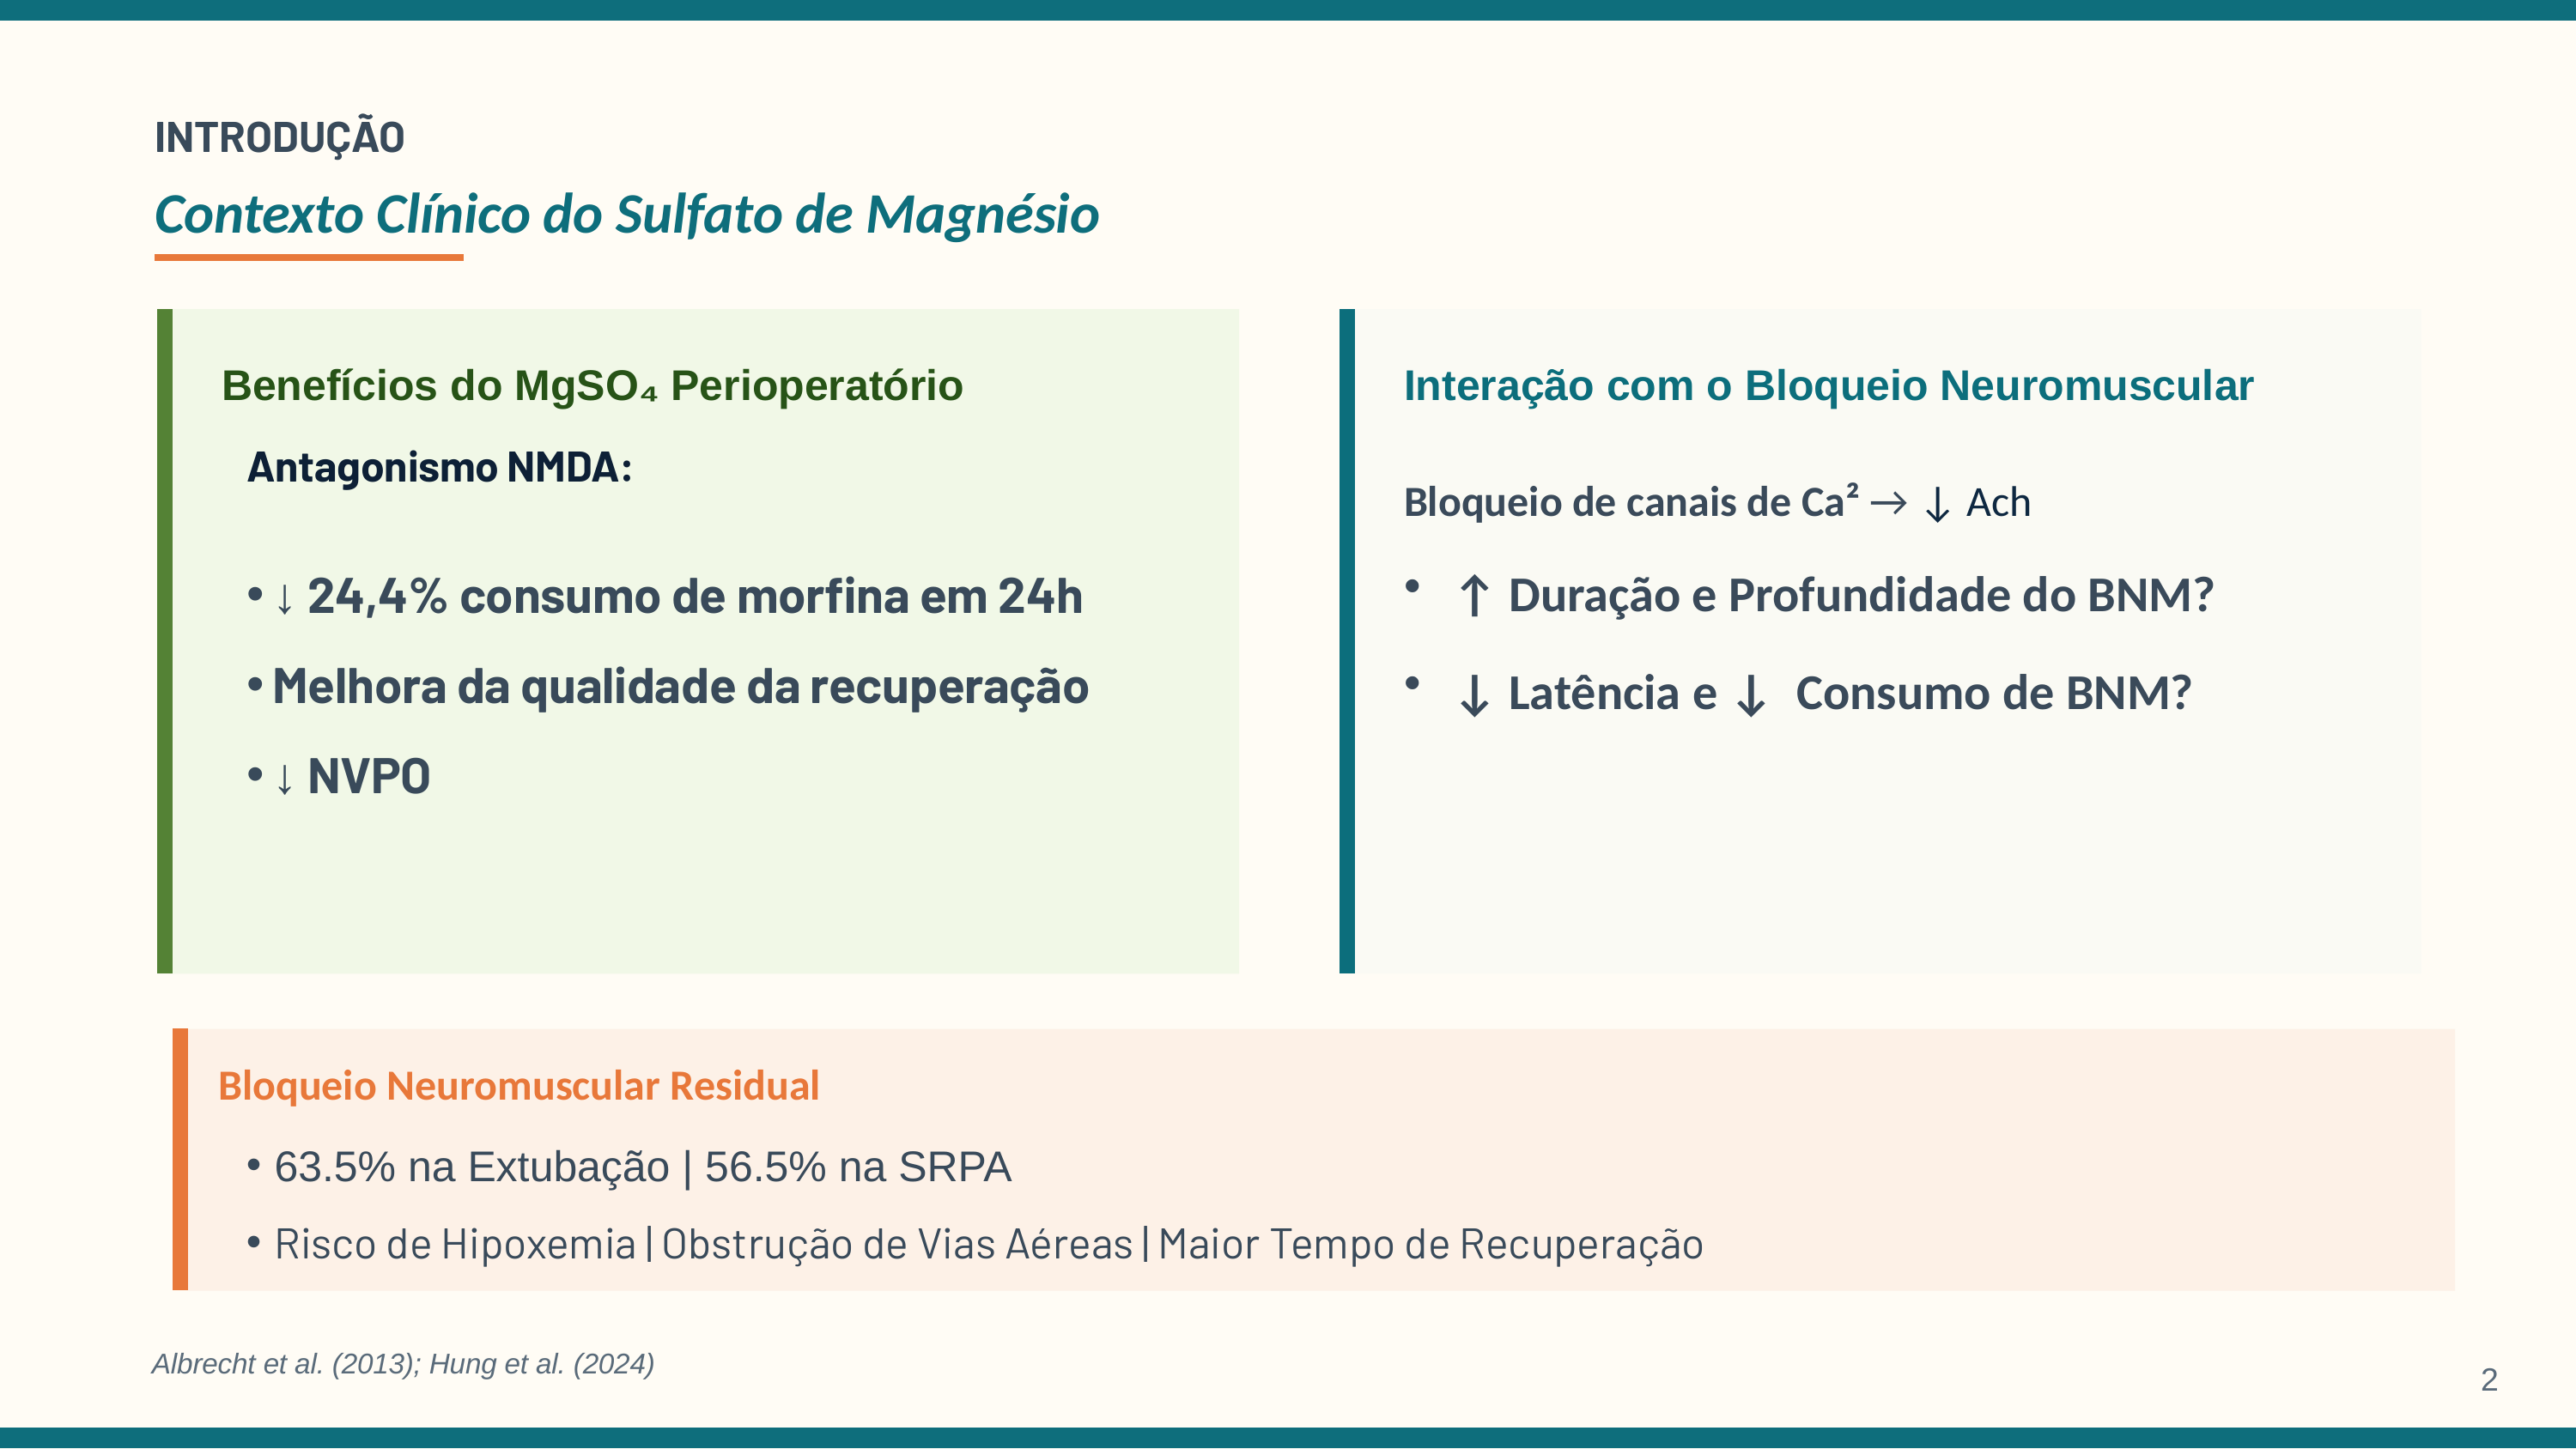

INTRODUÇÃO
Contexto Clínico do Sulfato de Magnésio

Benefícios do MgSO₄ Perioperatório
Antagonismo NMDA:

↓ 24,4% consumo de morfina em 24h
Melhora da qualidade da recuperação
↓ NVPO

Interação com o Bloqueio Neuromuscular
Bloqueio de canais de Ca² → ↓ Ach
↑ Duração e Profundidade do BNM?
↓ Latência e ↓  Consumo de BNM?

Bloqueio Neuromuscular Residual
63.5% na Extubação | 56.5% na SRPA
Risco de Hipoxemia | Obstrução de Vias Aéreas | Maior Tempo de Recuperação
Albrecht et al. (2013); Hung et al. (2024)
2